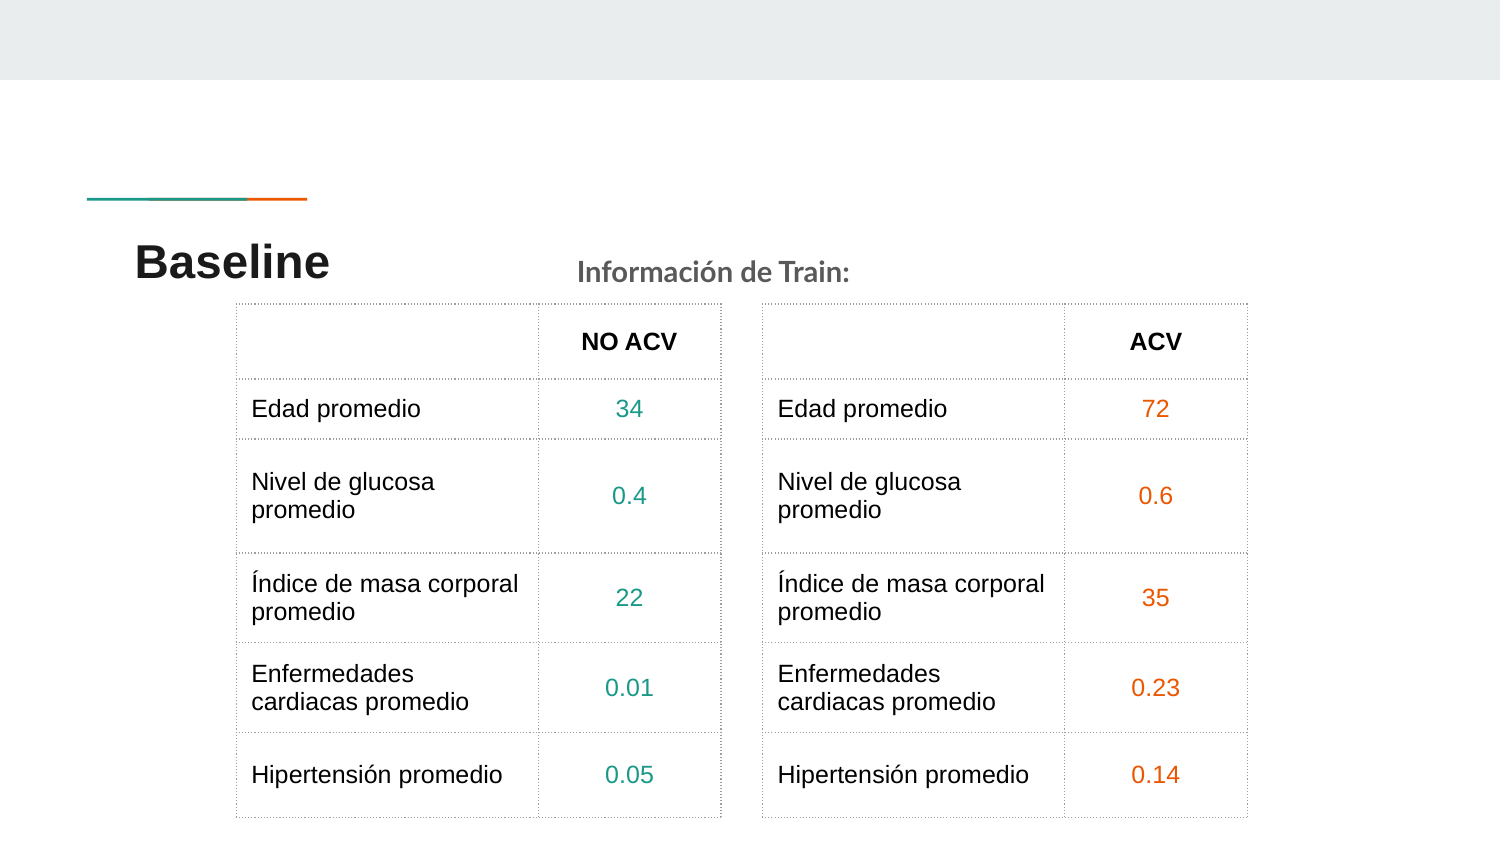

# Baseline
Información de Train:
|  | ACV |
| --- | --- |
| Edad promedio | 72 |
| Nivel de glucosa promedio | 0.6 |
| Índice de masa corporal promedio | 35 |
| Enfermedades cardiacas promedio | 0.23 |
| Hipertensión promedio | 0.14 |
|  | NO ACV |
| --- | --- |
| Edad promedio | 34 |
| Nivel de glucosa promedio | 0.4 |
| Índice de masa corporal promedio | 22 |
| Enfermedades cardiacas promedio | 0.01 |
| Hipertensión promedio | 0.05 |